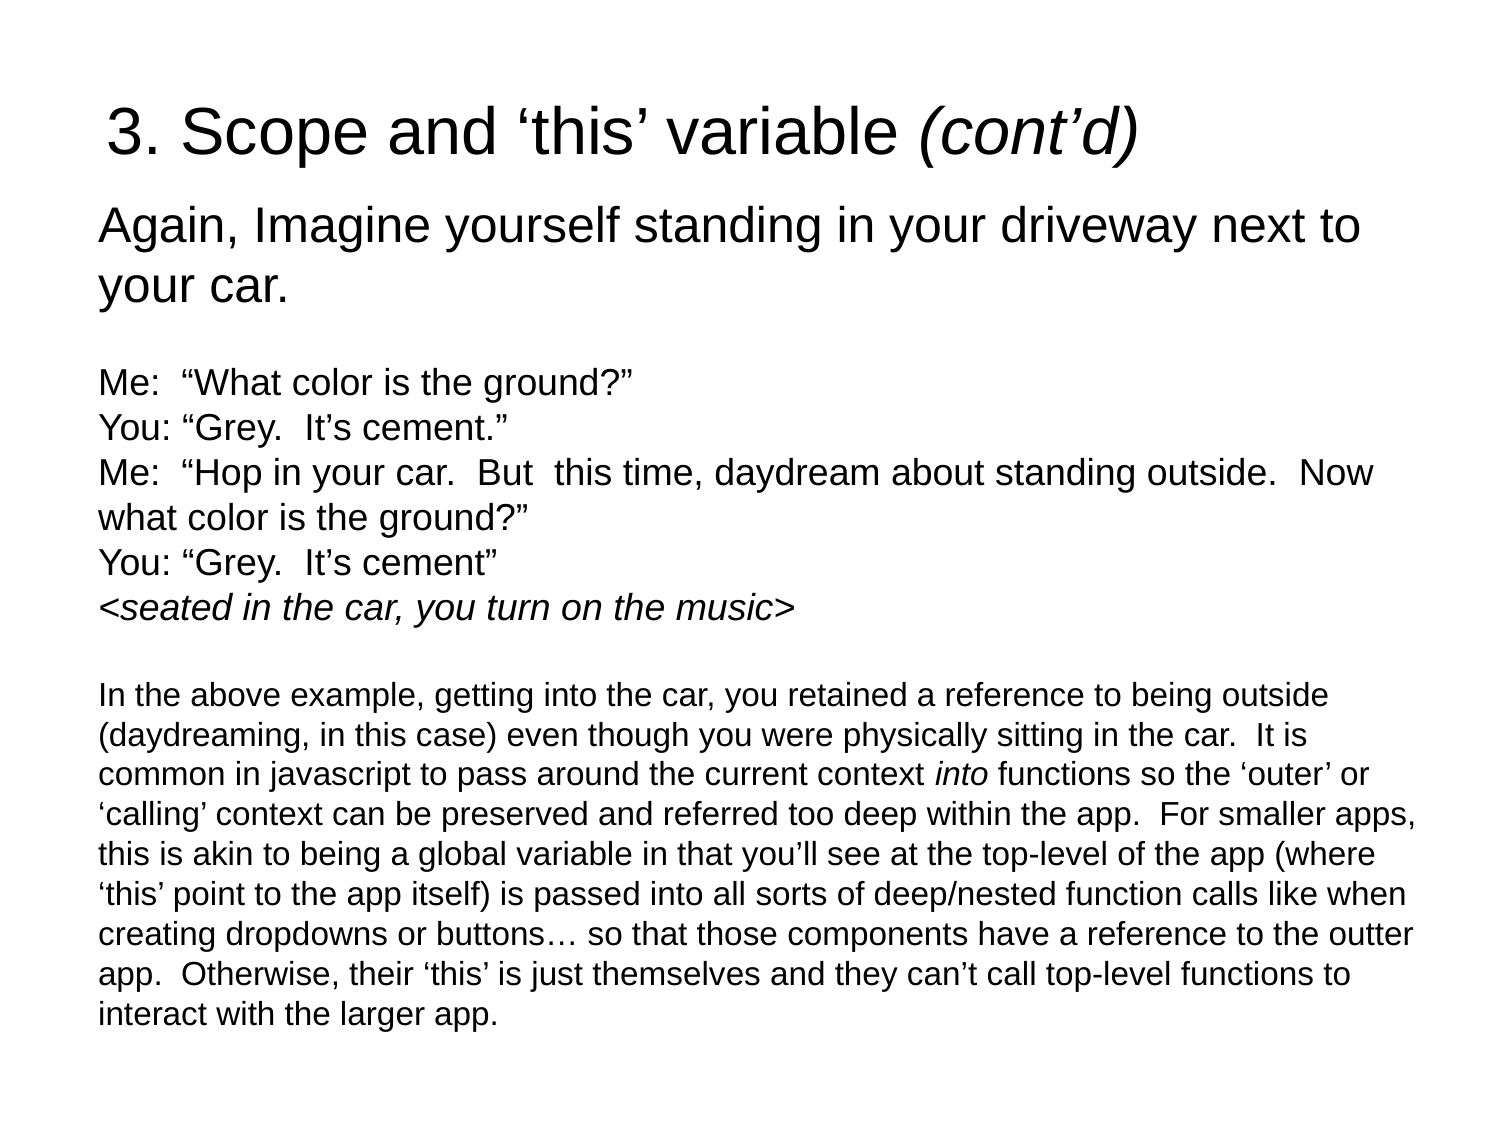

3. Scope and ‘this’ variable (cont’d)
Again, Imagine yourself standing in your driveway next to your car.

Me:  “What color is the ground?”
You: “Grey.  It’s cement.”
Me:  “Hop in your car.  But  this time, daydream about standing outside.  Now what color is the ground?”
You: “Grey.  It’s cement”
<seated in the car, you turn on the music>

In the above example, getting into the car, you retained a reference to being outside (daydreaming, in this case) even though you were physically sitting in the car.  It is common in javascript to pass around the current context into functions so the ‘outer’ or ‘calling’ context can be preserved and referred too deep within the app.  For smaller apps, this is akin to being a global variable in that you’ll see at the top-level of the app (where ‘this’ point to the app itself) is passed into all sorts of deep/nested function calls like when creating dropdowns or buttons… so that those components have a reference to the outter app.  Otherwise, their ‘this’ is just themselves and they can’t call top-level functions to interact with the larger app.